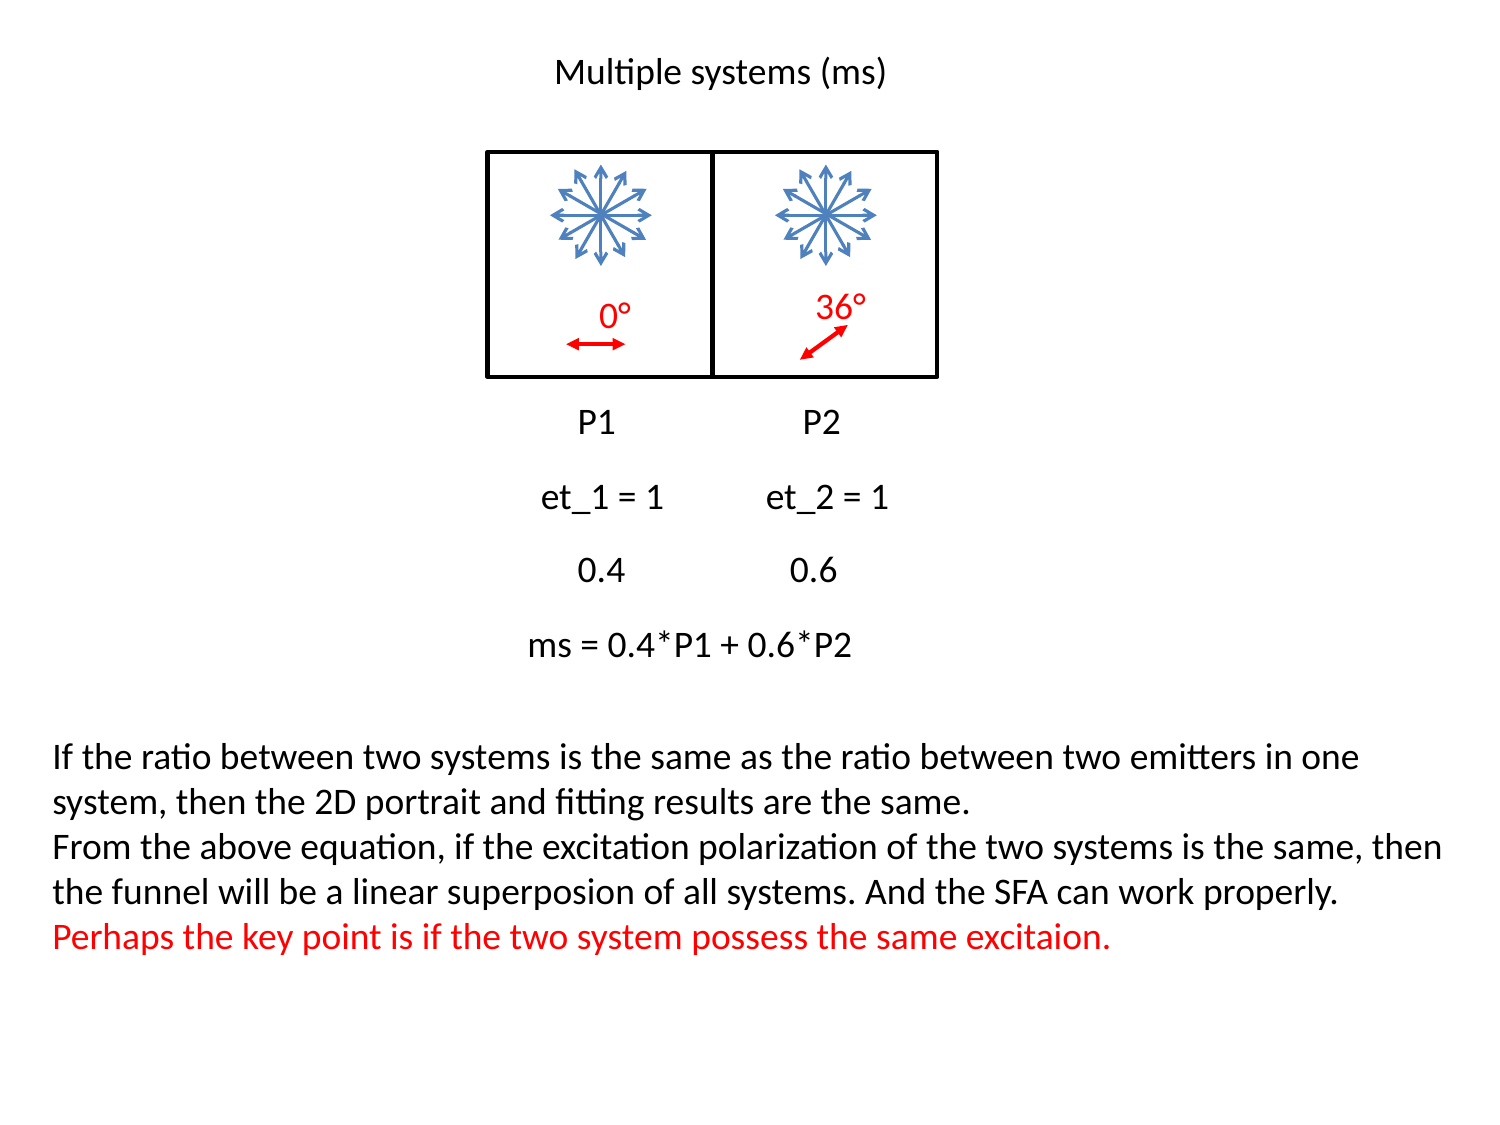

Multiple systems (ms)

36°
0°
P1
P2
et_1 = 1
et_2 = 1
0.4
0.6
ms = 0.4*P1 + 0.6*P2
If the ratio between two systems is the same as the ratio between two emitters in one system, then the 2D portrait and fitting results are the same.
From the above equation, if the excitation polarization of the two systems is the same, then the funnel will be a linear superposion of all systems. And the SFA can work properly.
Perhaps the key point is if the two system possess the same excitaion.